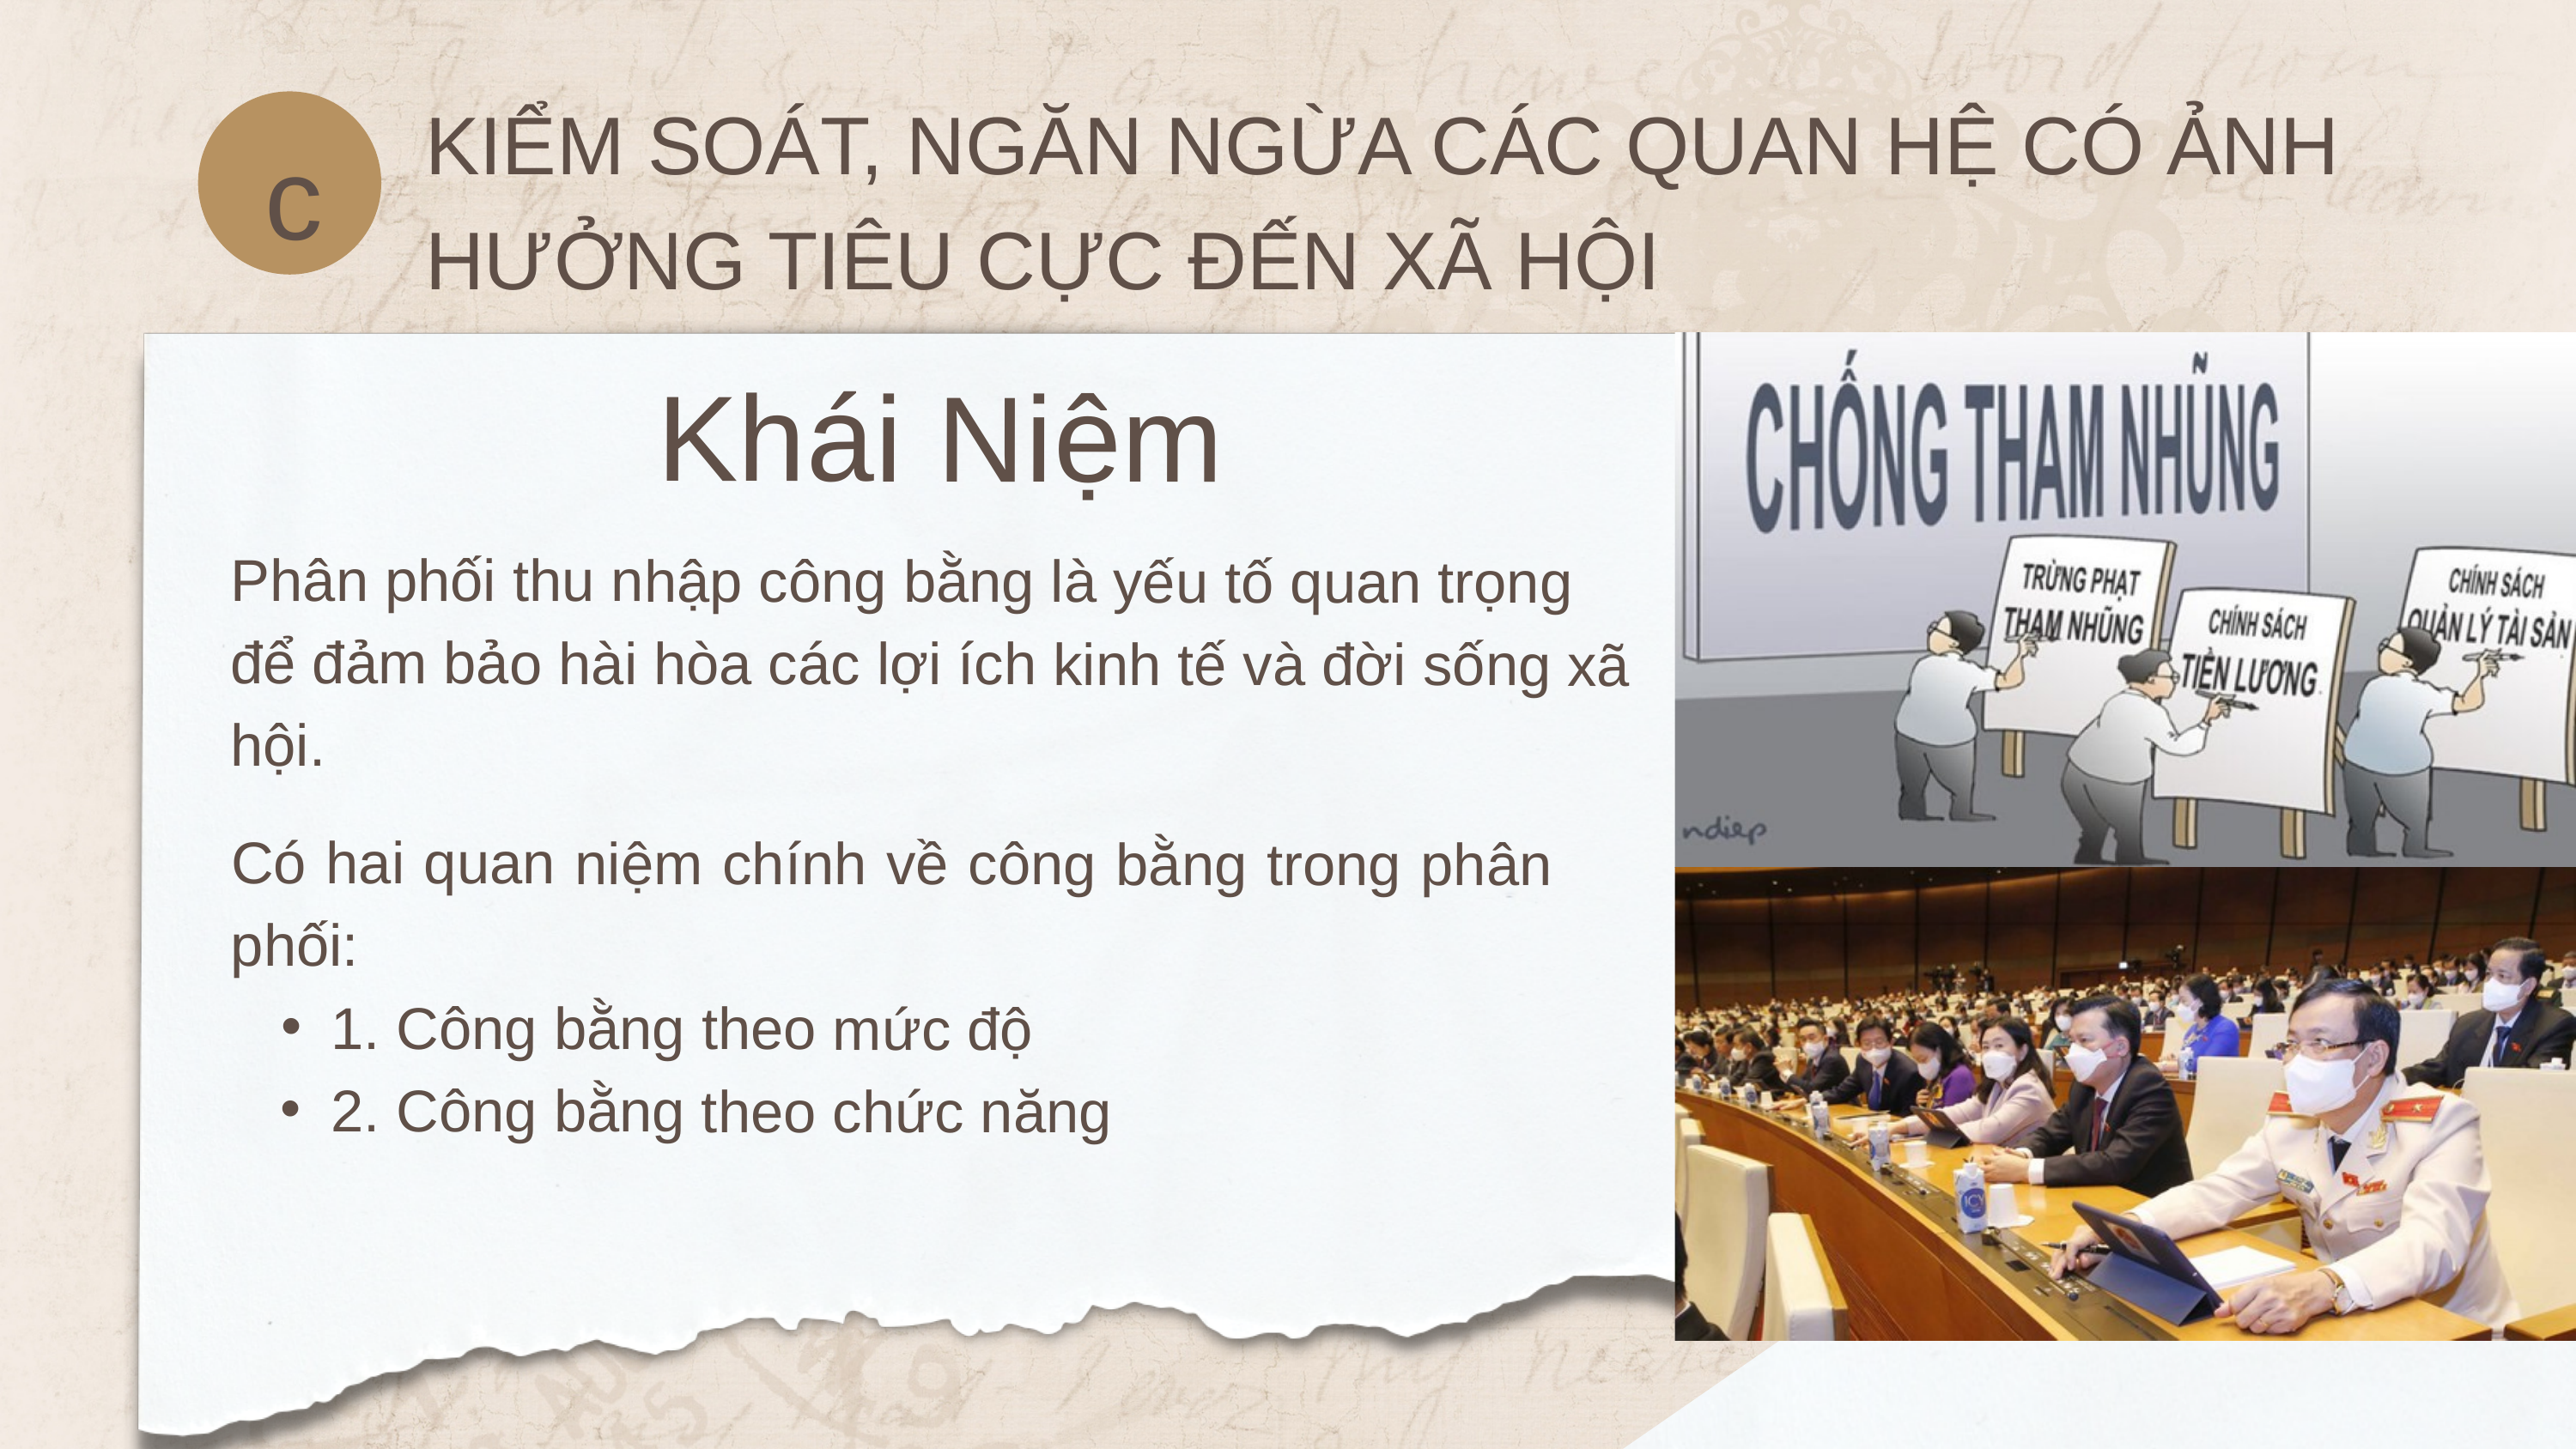

KIỂM SOÁT, NGĂN NGỪA CÁC QUAN HỆ CÓ ẢNH HƯỞNG TIÊU CỰC ĐẾN XÃ HỘI

c

Khái Niệm
Phân phối thu nhập công bằng là yếu tố quan trọng để đảm bảo hài hòa các lợi ích kinh tế và đời sống xã hội.

Có hai quan niệm chính về công bằng trong phân phối:
1. Công bằng theo mức độ
2. Công bằng theo chức năng